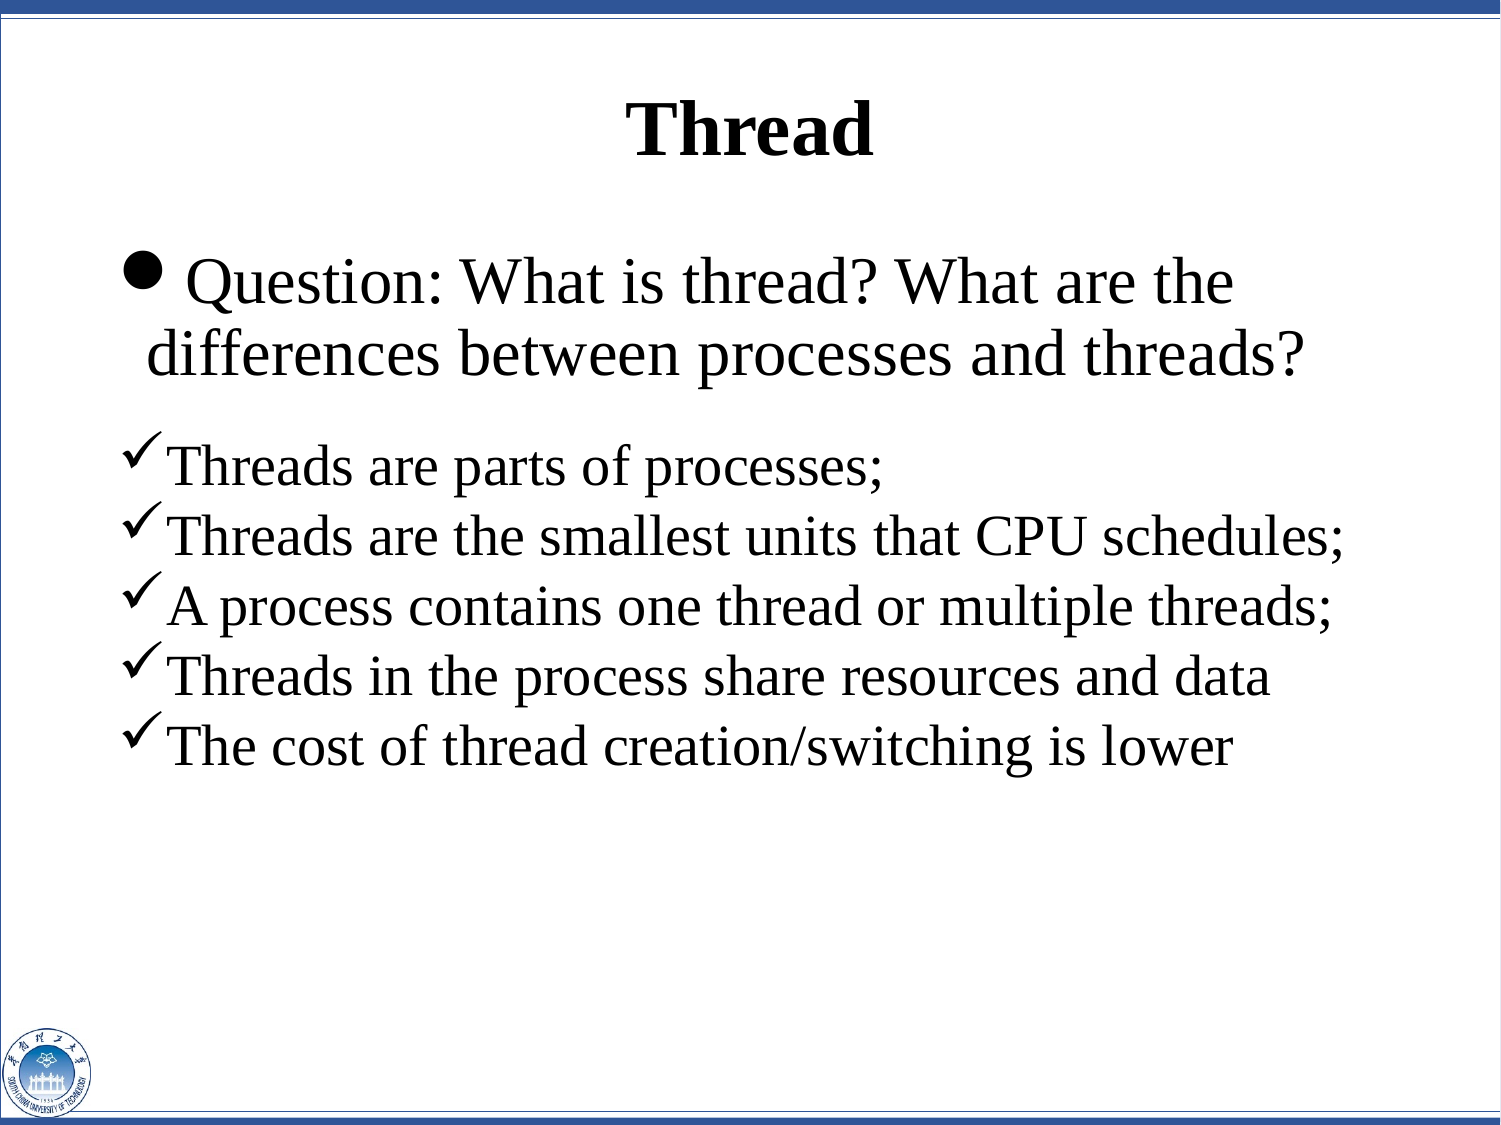

# Thread
Question: What is thread? What are the differences between processes and threads?

Threads are parts of processes;
Threads are the smallest units that CPU schedules;
A process contains one thread or multiple threads;
Threads in the process share resources and data
The cost of thread creation/switching is lower